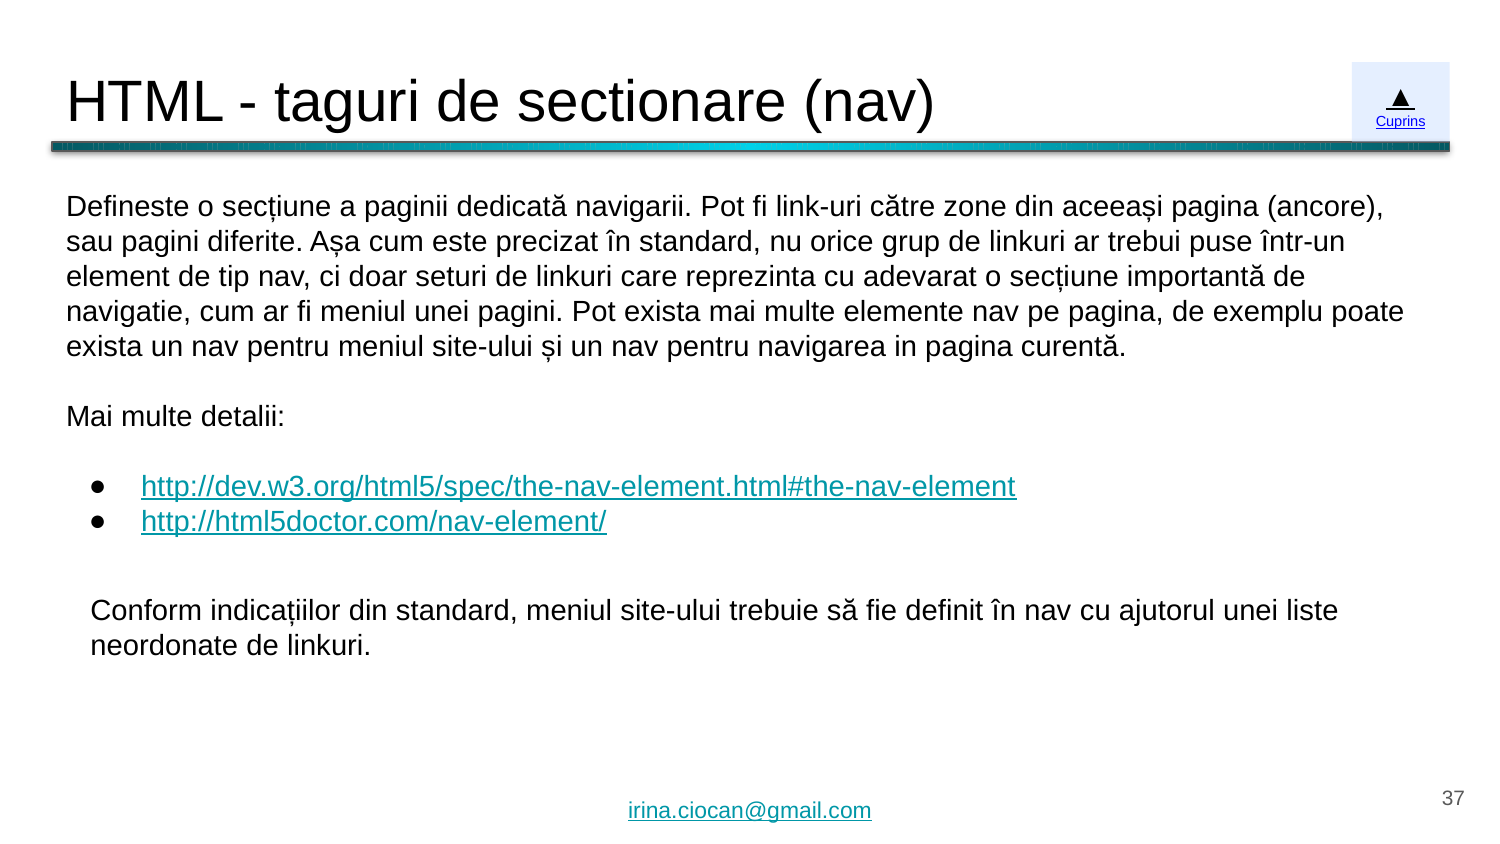

# HTML - taguri de sectionare (nav)
▲
Cuprins

Defineste o secțiune a paginii dedicată navigarii. Pot fi link-uri către zone din aceeași pagina (ancore), sau pagini diferite. Așa cum este precizat în standard, nu orice grup de linkuri ar trebui puse într-un element de tip nav, ci doar seturi de linkuri care reprezinta cu adevarat o secțiune importantă de navigatie, cum ar fi meniul unei pagini. Pot exista mai multe elemente nav pe pagina, de exemplu poate exista un nav pentru meniul site-ului și un nav pentru navigarea in pagina curentă.

Mai multe detalii:

http://dev.w3.org/html5/spec/the-nav-element.html#the-nav-element
http://html5doctor.com/nav-element/

Conform indicațiilor din standard, meniul site-ului trebuie să fie definit în nav cu ajutorul unei liste neordonate de linkuri.
37
irina.ciocan@gmail.com